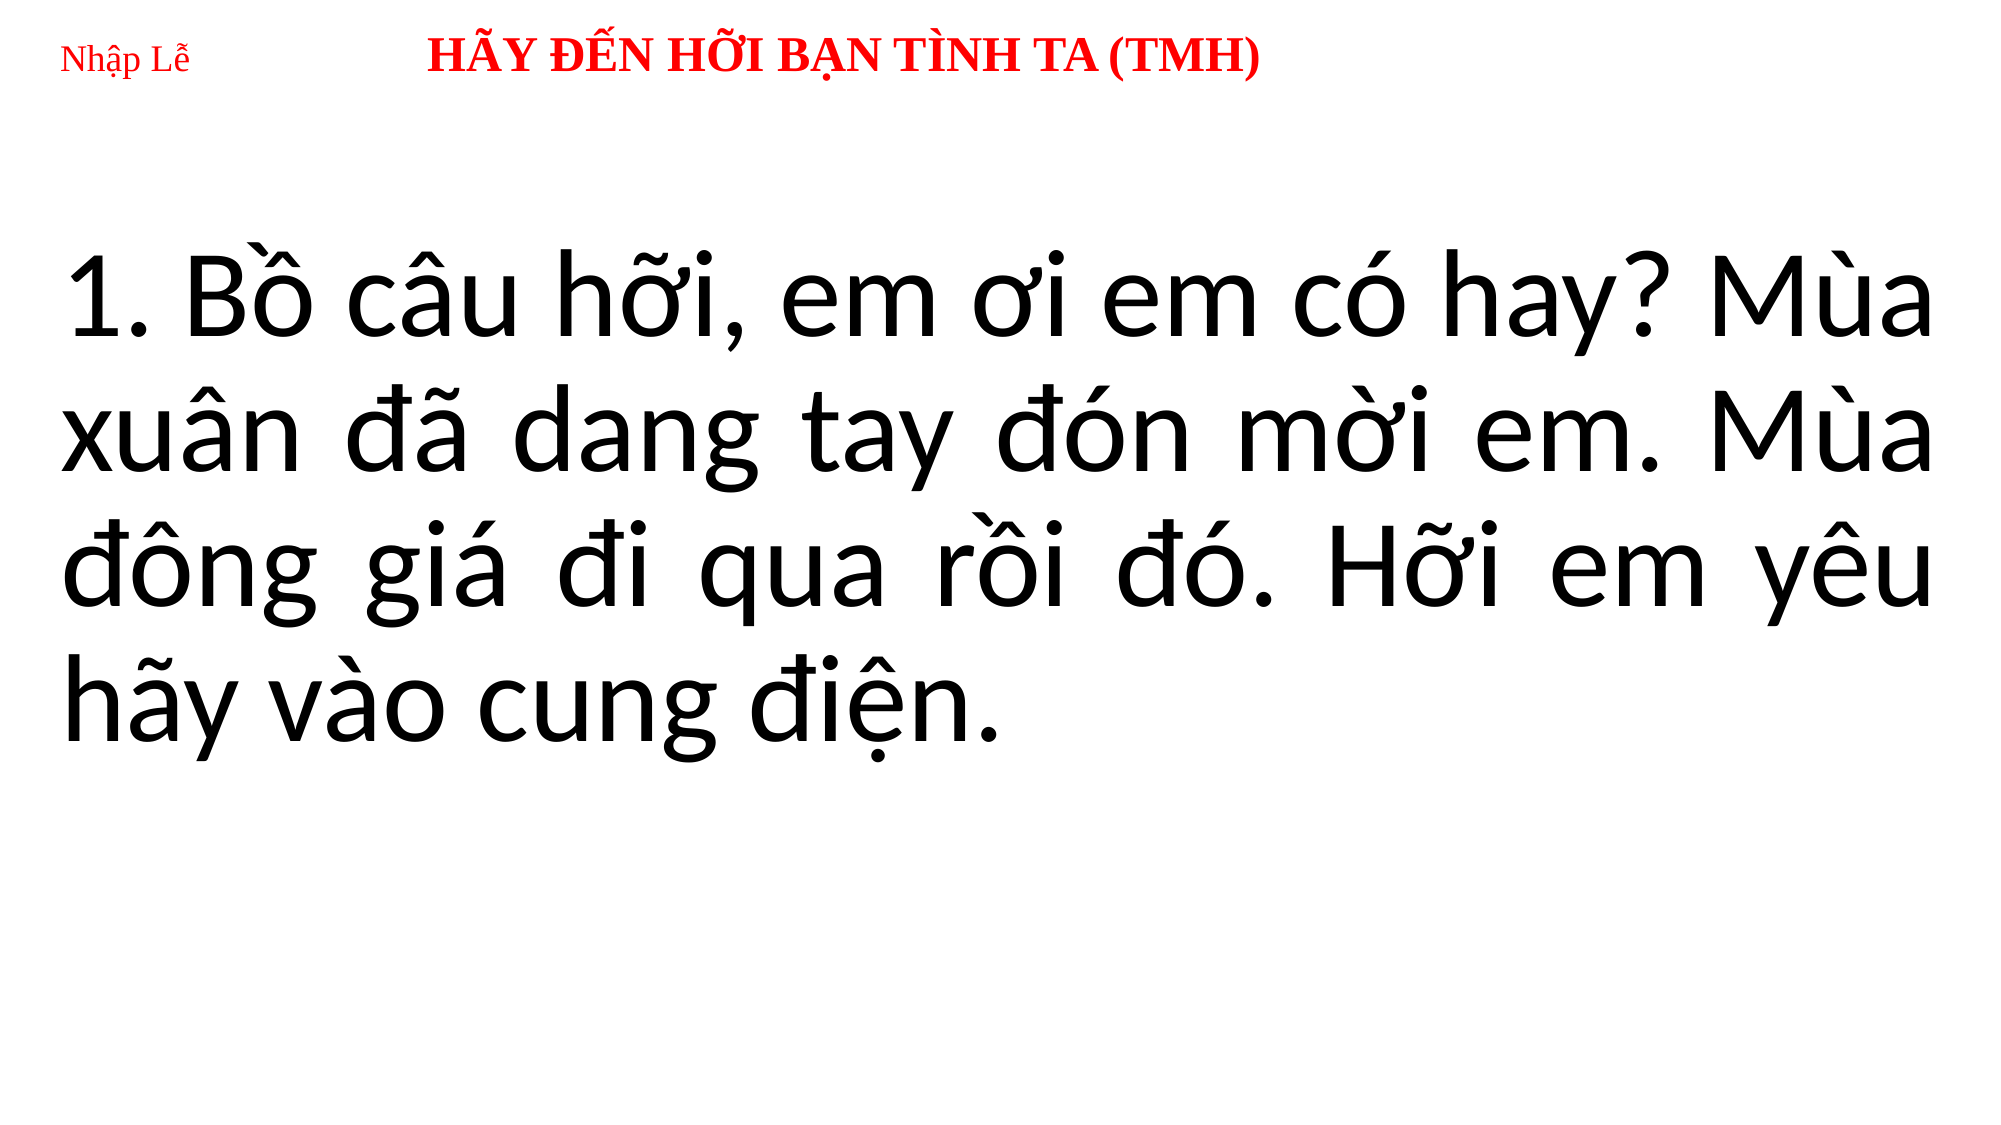

# Nhập Lễ                         HÃY ĐẾN HỠI BẠN TÌNH TA (TMH)
1. Bồ câu hỡi, em ơi em có hay? Mùa xuân đã dang tay đón mời em. Mùa đông giá đi qua rồi đó. Hỡi em yêu hãy vào cung điện.